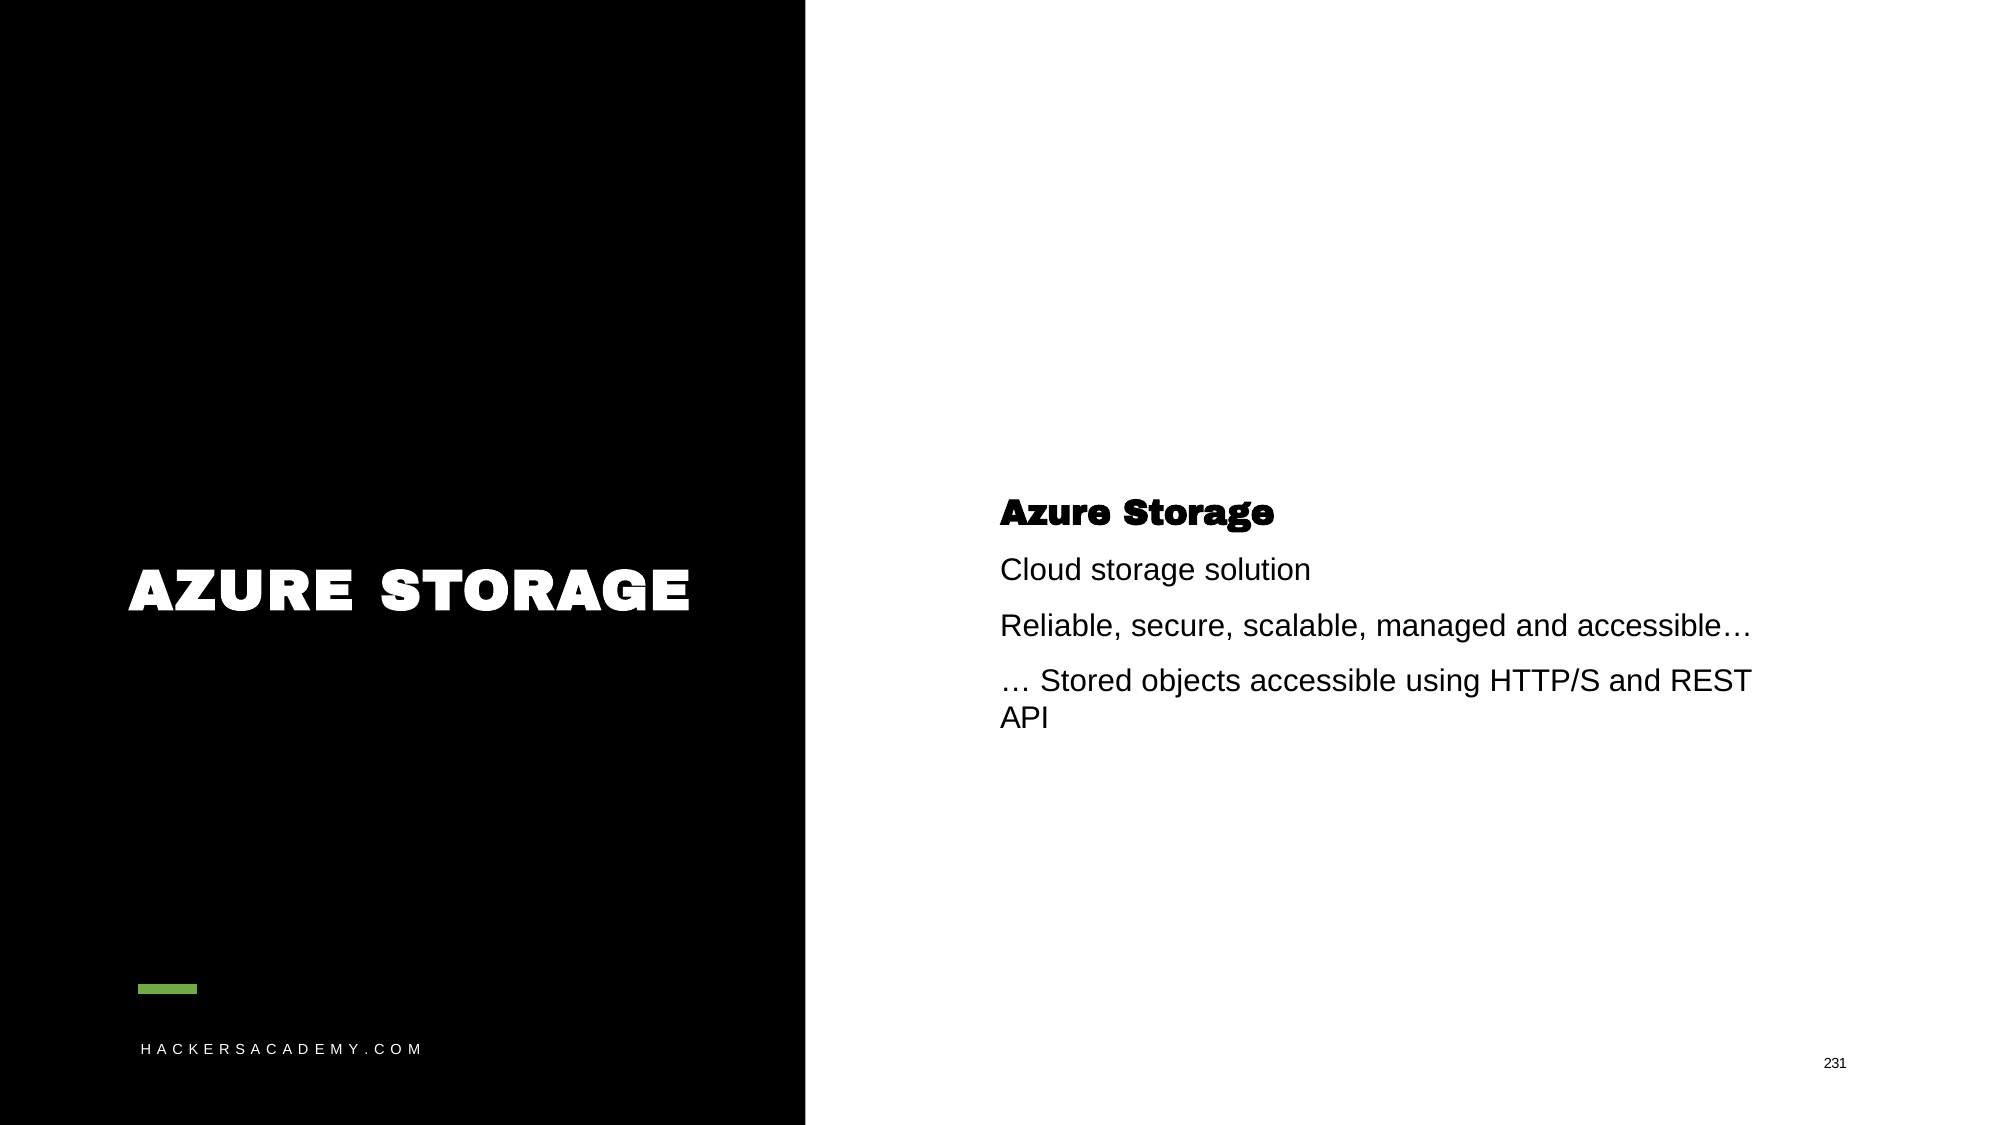

# Azure Storage
Cloud storage solution
Reliable, secure, scalable, managed and accessible…
… Stored objects accessible using HTTP/S and REST API
AZURE STORAGE
H A C K E R S A C A D E M Y . C O M
231